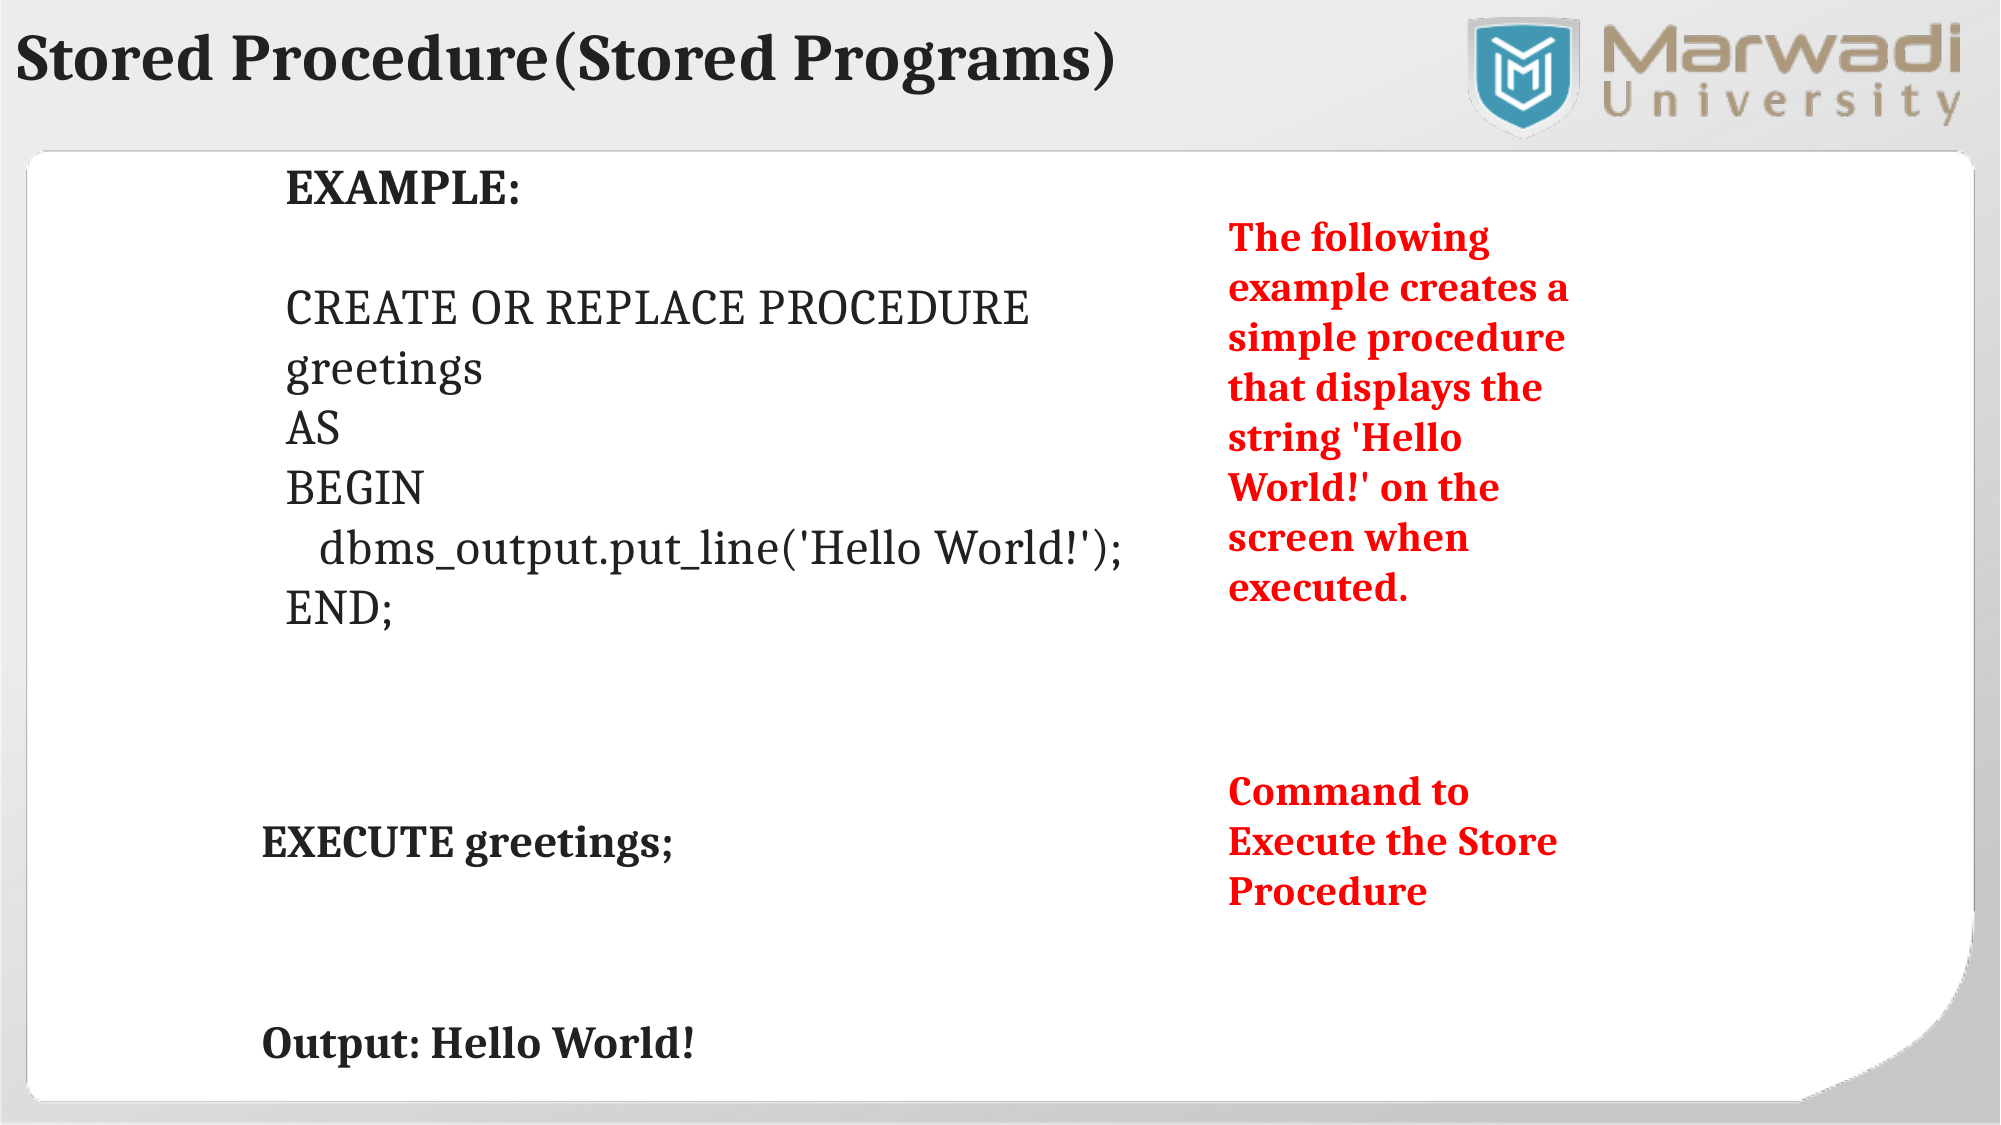

Stored Procedure(Stored Programs)
EXAMPLE:

CREATE OR REPLACE PROCEDURE greetings
AS
BEGIN
   dbms_output.put_line('Hello World!');
END;

The following example creates a simple procedure that displays the string 'Hello World!' on the screen when executed.
Command to Execute the Store Procedure
EXECUTE greetings;
Output: Hello World!